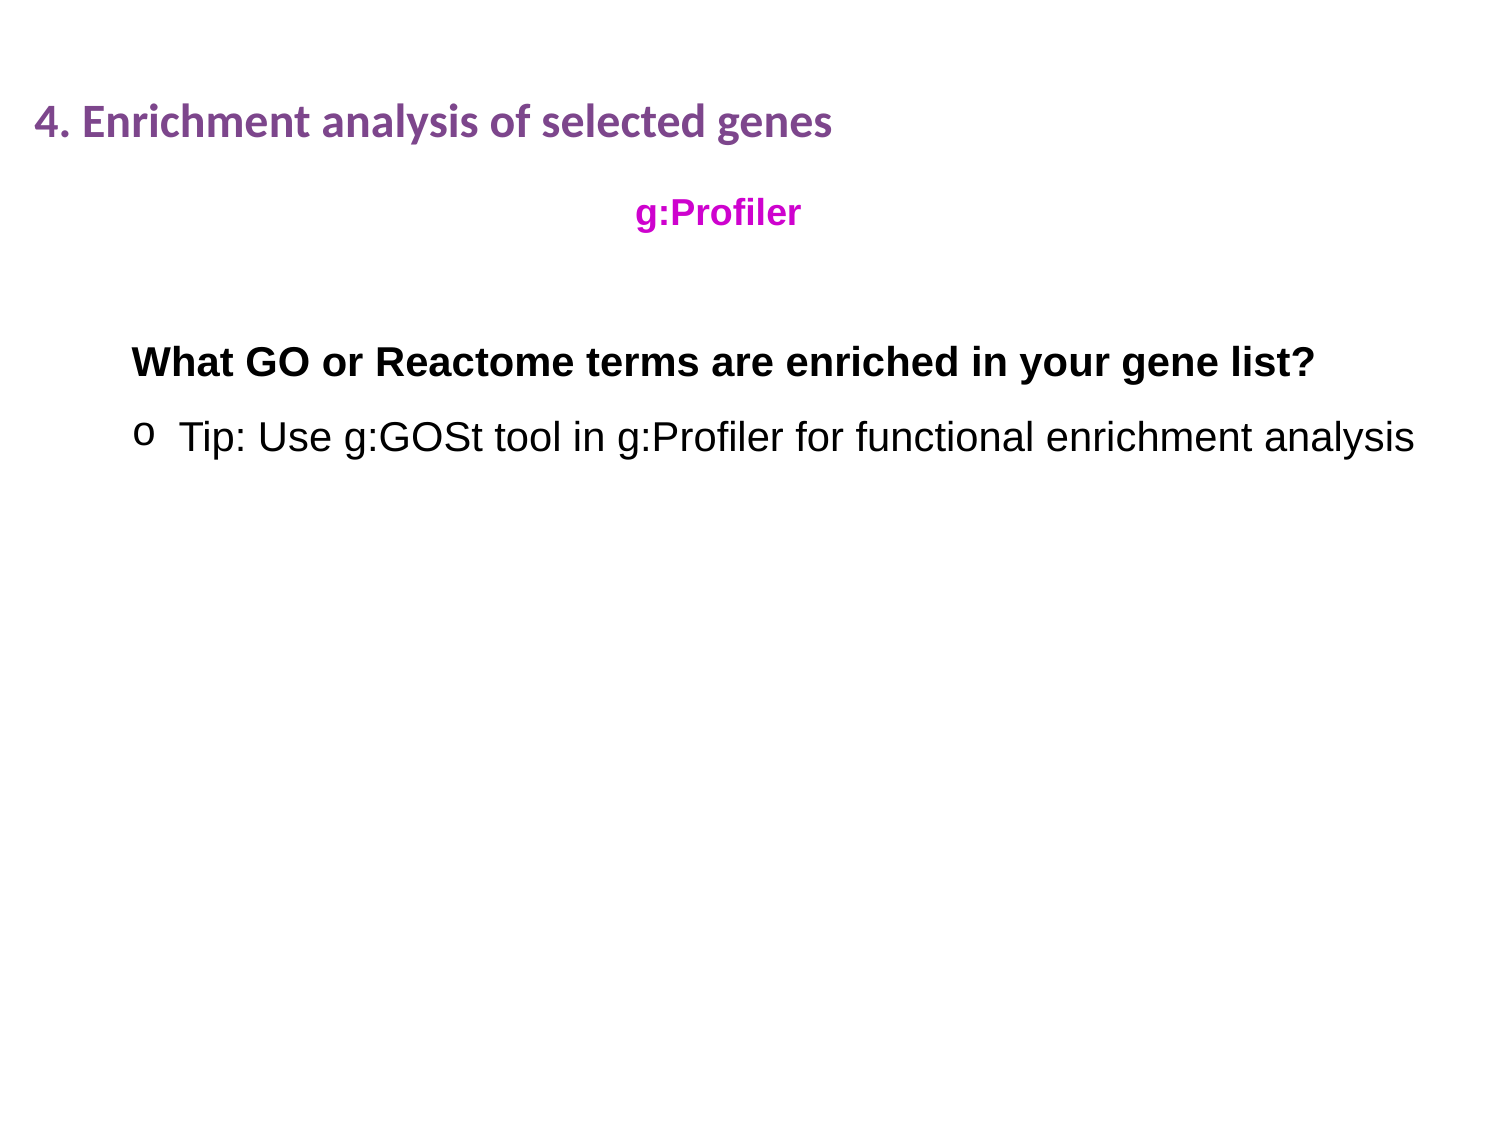

4. Enrichment analysis of selected genes
g:Profiler
What GO or Reactome terms are enriched in your gene list?
 Tip: Use g:GOSt tool in g:Profiler for functional enrichment analysis